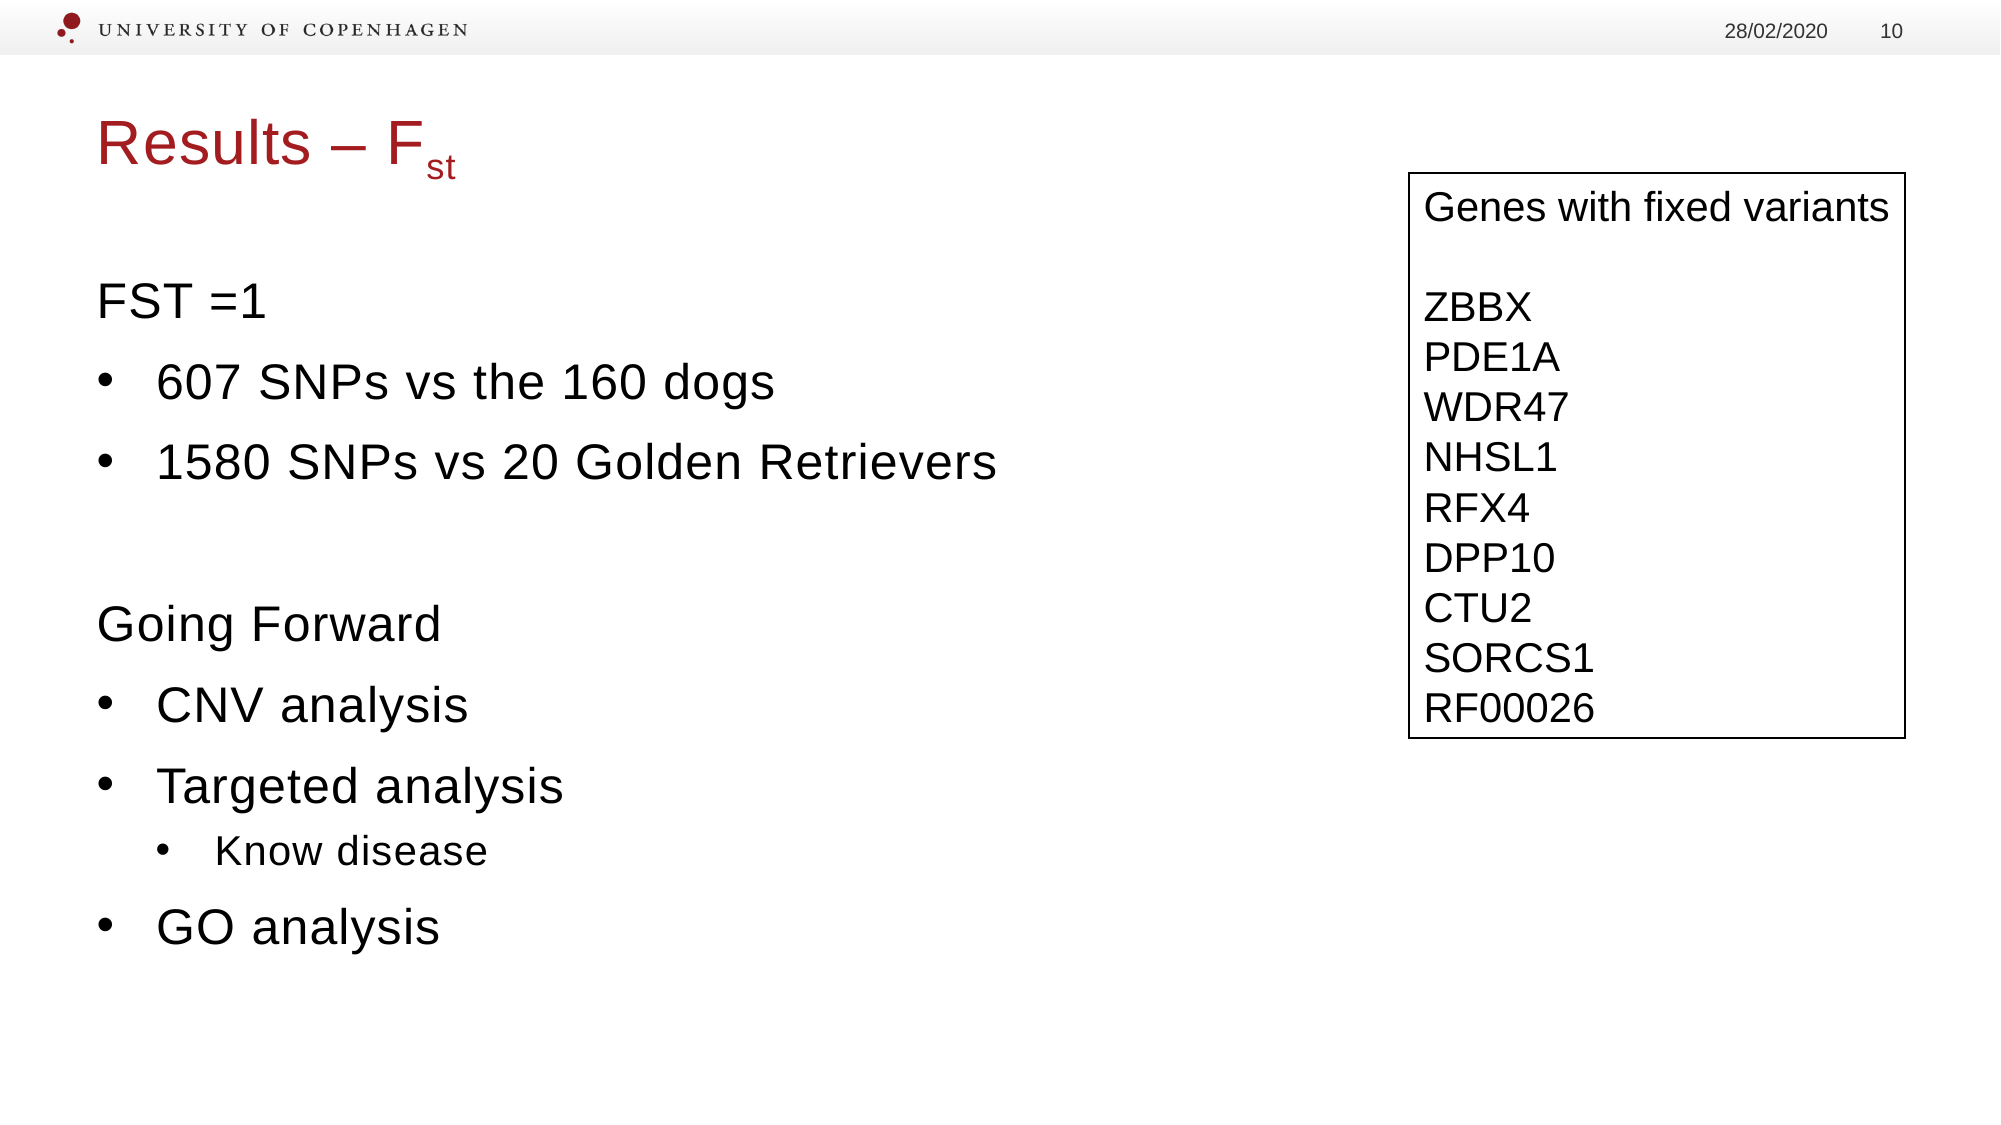

28/02/2020
10
# Results – Fst
Genes with fixed variants

ZBBX
PDE1A
WDR47
NHSL1
RFX4
DPP10
CTU2
SORCS1
RF00026
FST =1
607 SNPs vs the 160 dogs
1580 SNPs vs 20 Golden Retrievers

Going Forward
CNV analysis
Targeted analysis
Know disease
GO analysis